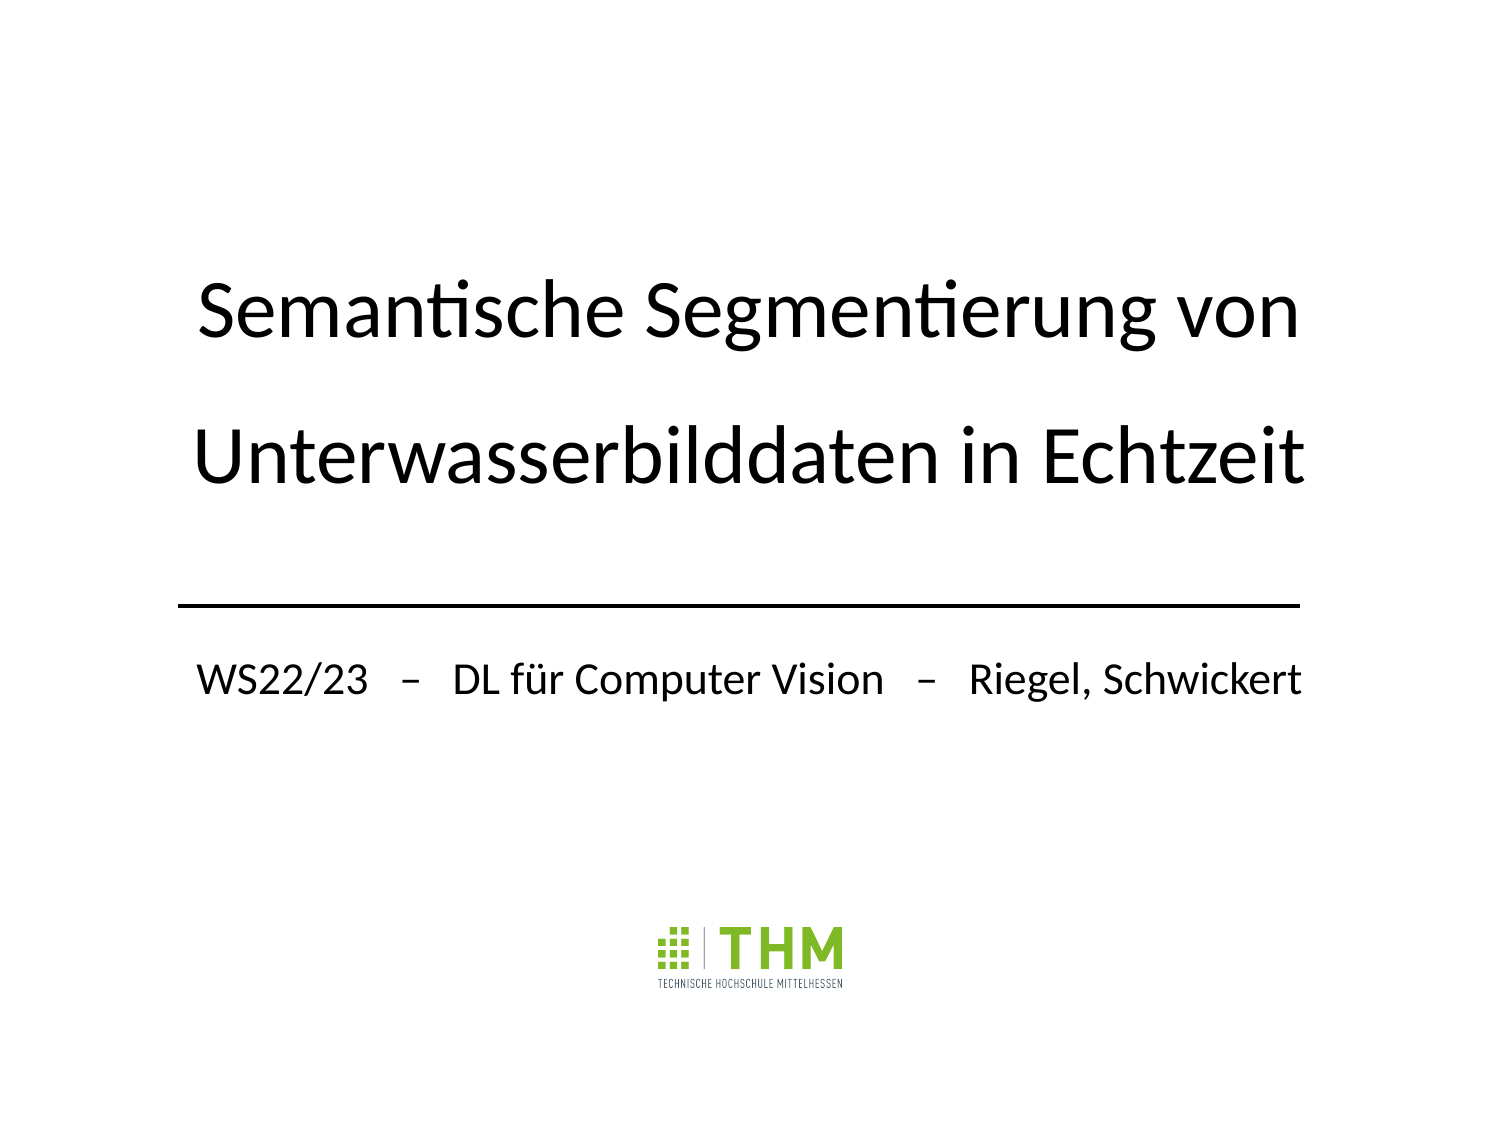

# Semantische Segmentierung von Unterwasserbilddaten in Echtzeit